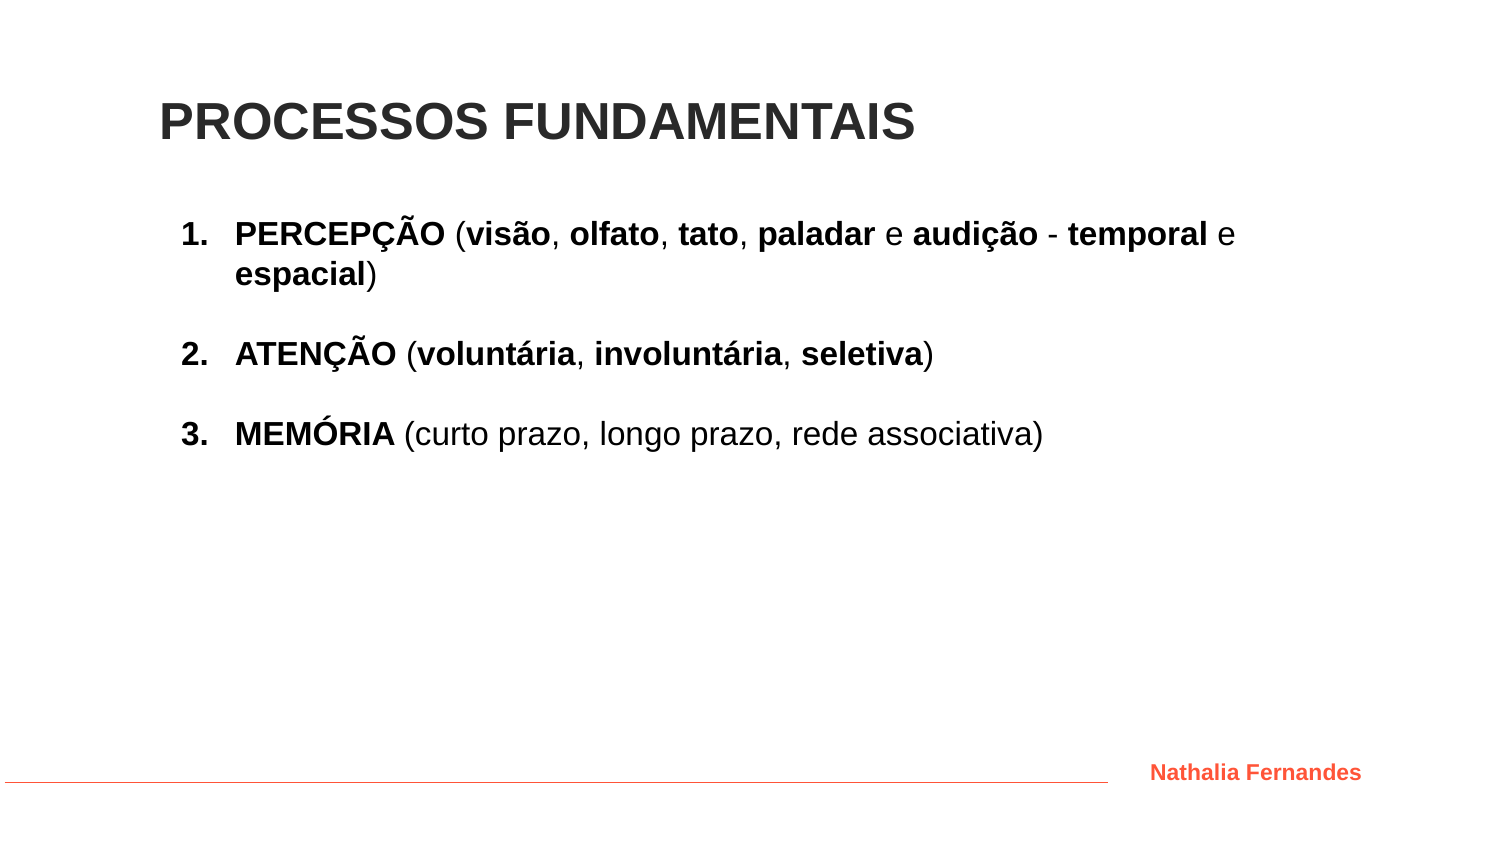

PROCESSOS FUNDAMENTAIS
PERCEPÇÃO (visão, olfato, tato, paladar e audição - temporal e espacial)
ATENÇÃO (voluntária, involuntária, seletiva)
MEMÓRIA (curto prazo, longo prazo, rede associativa)

Nathalia Fernandes